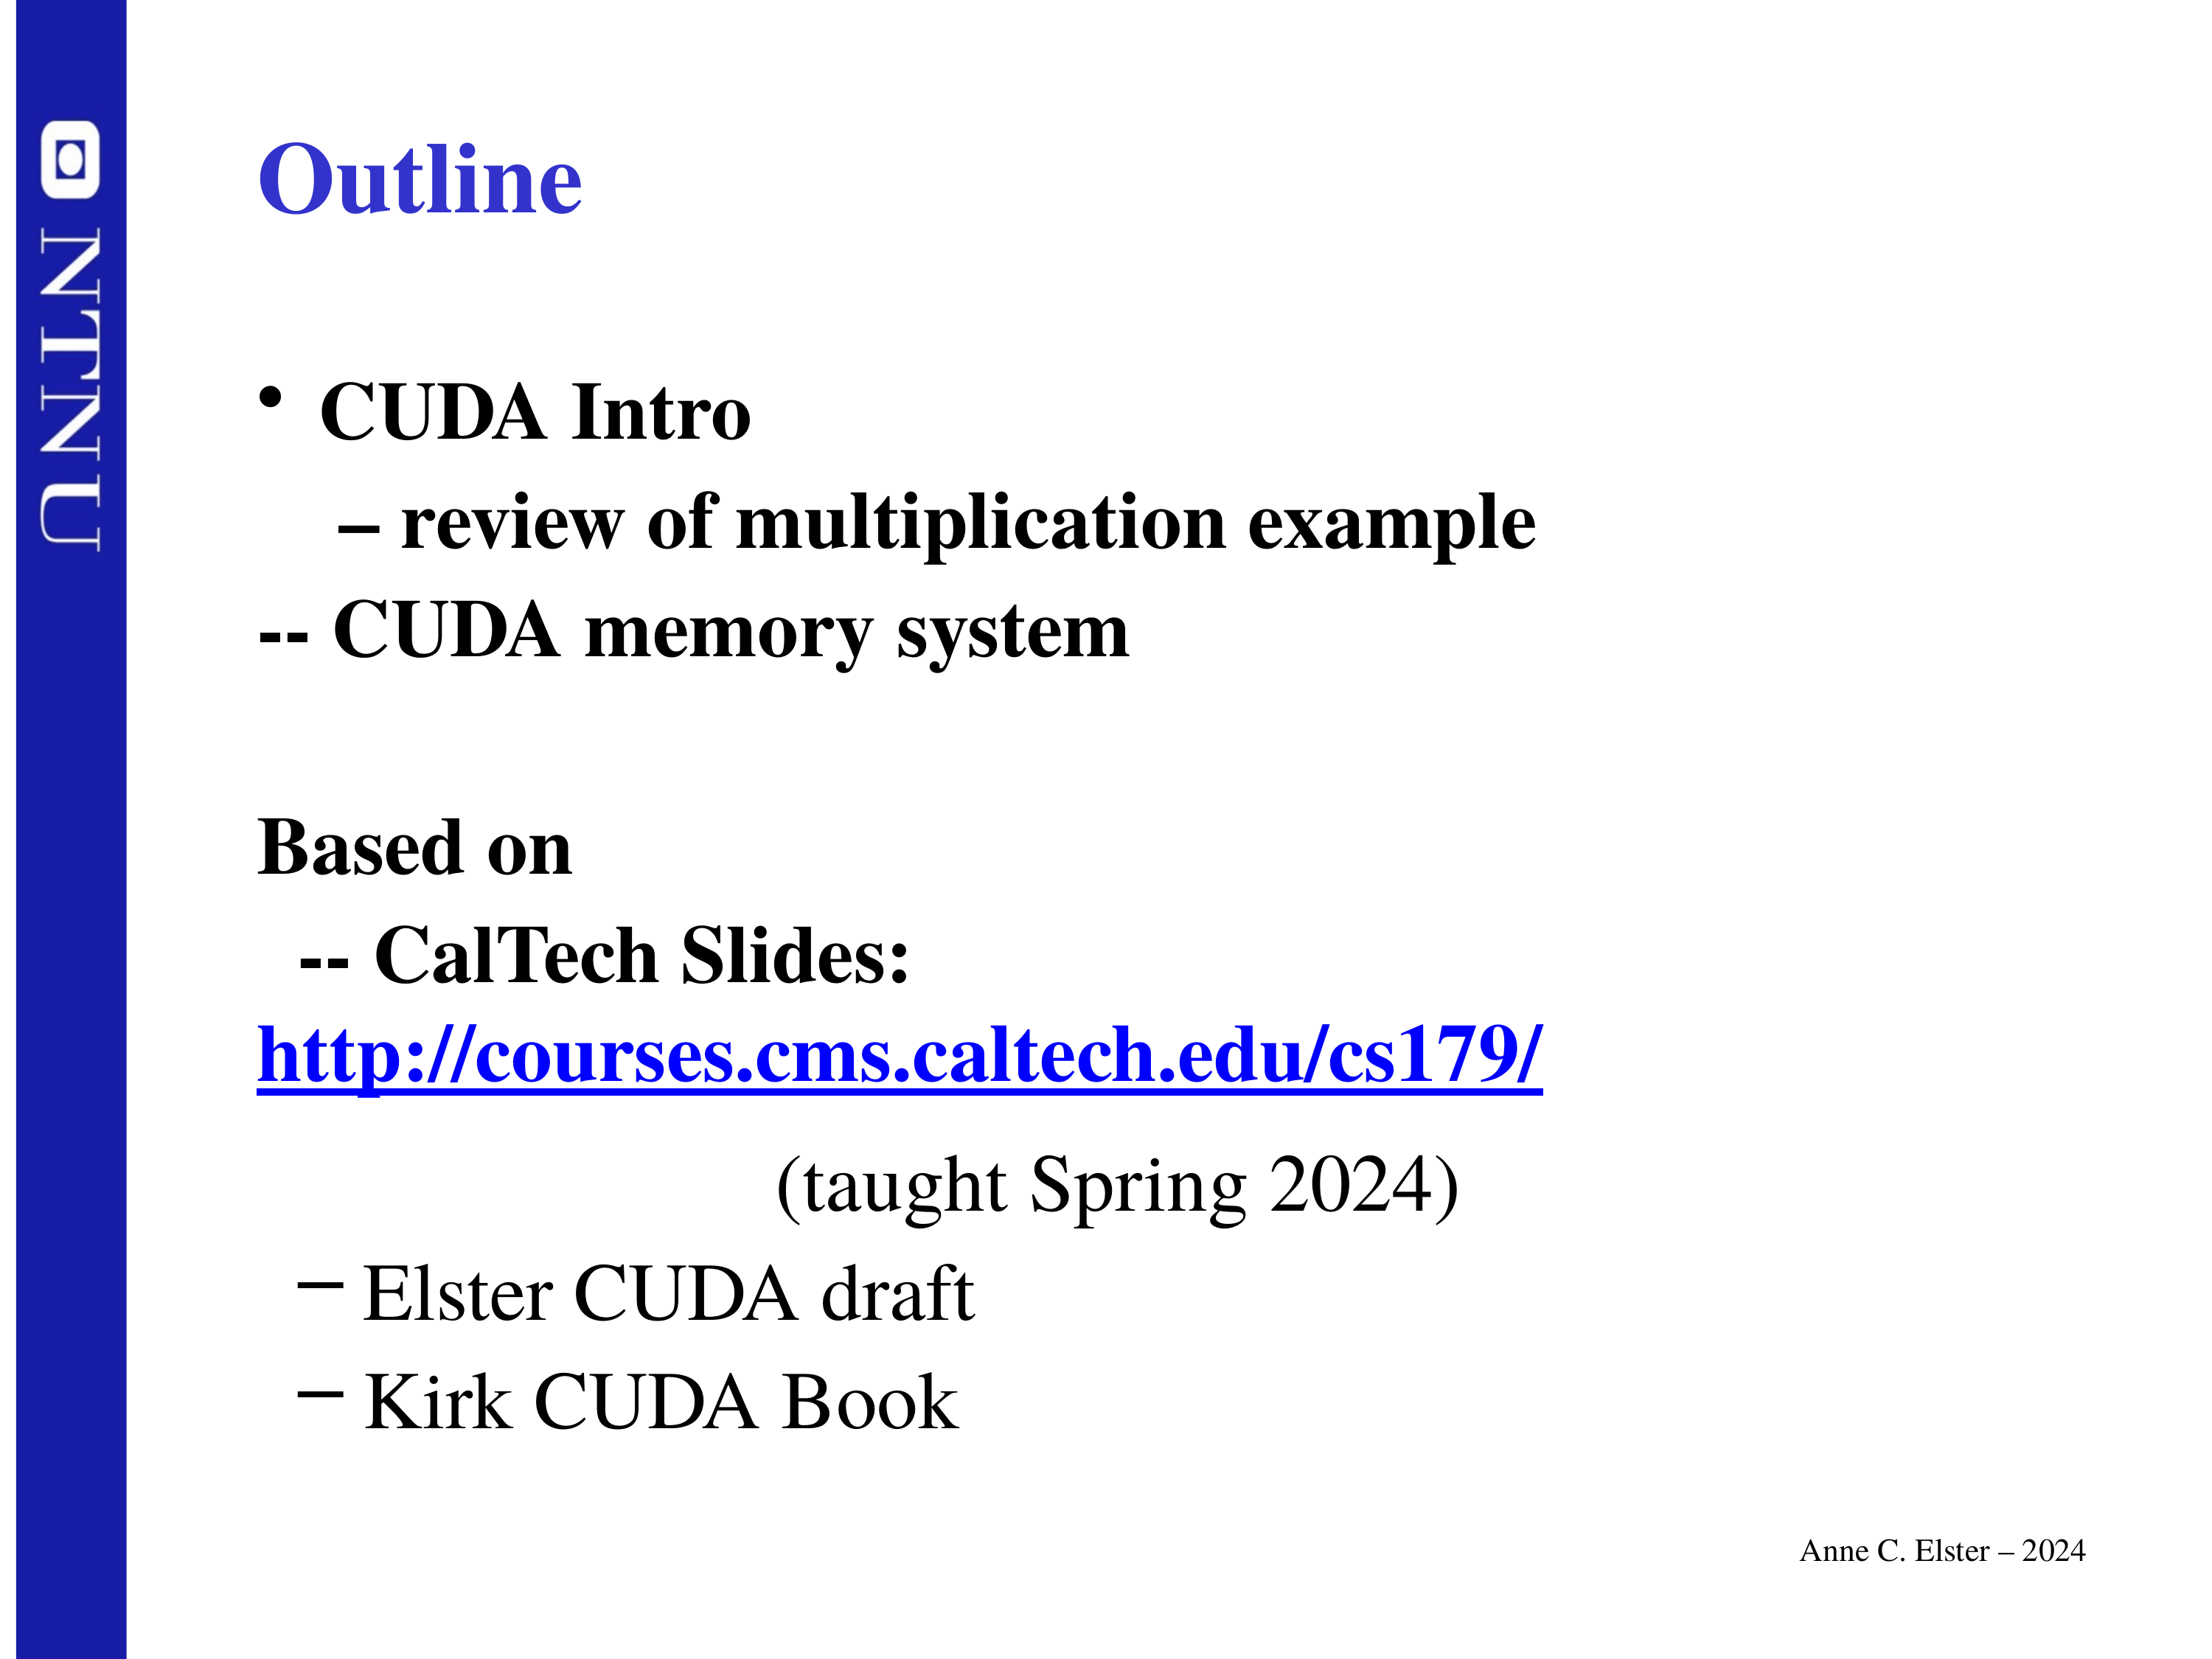

# Outline

CUDA Intro
    – review of multiplication example
-- CUDA memory system

Based on
  -- CalTech Slides: 	http://courses.cms.caltech.edu/cs179/
	                    (taught Spring 2024)
 Elster CUDA draft
 Kirk CUDA Book
Anne C. Elster – 2024